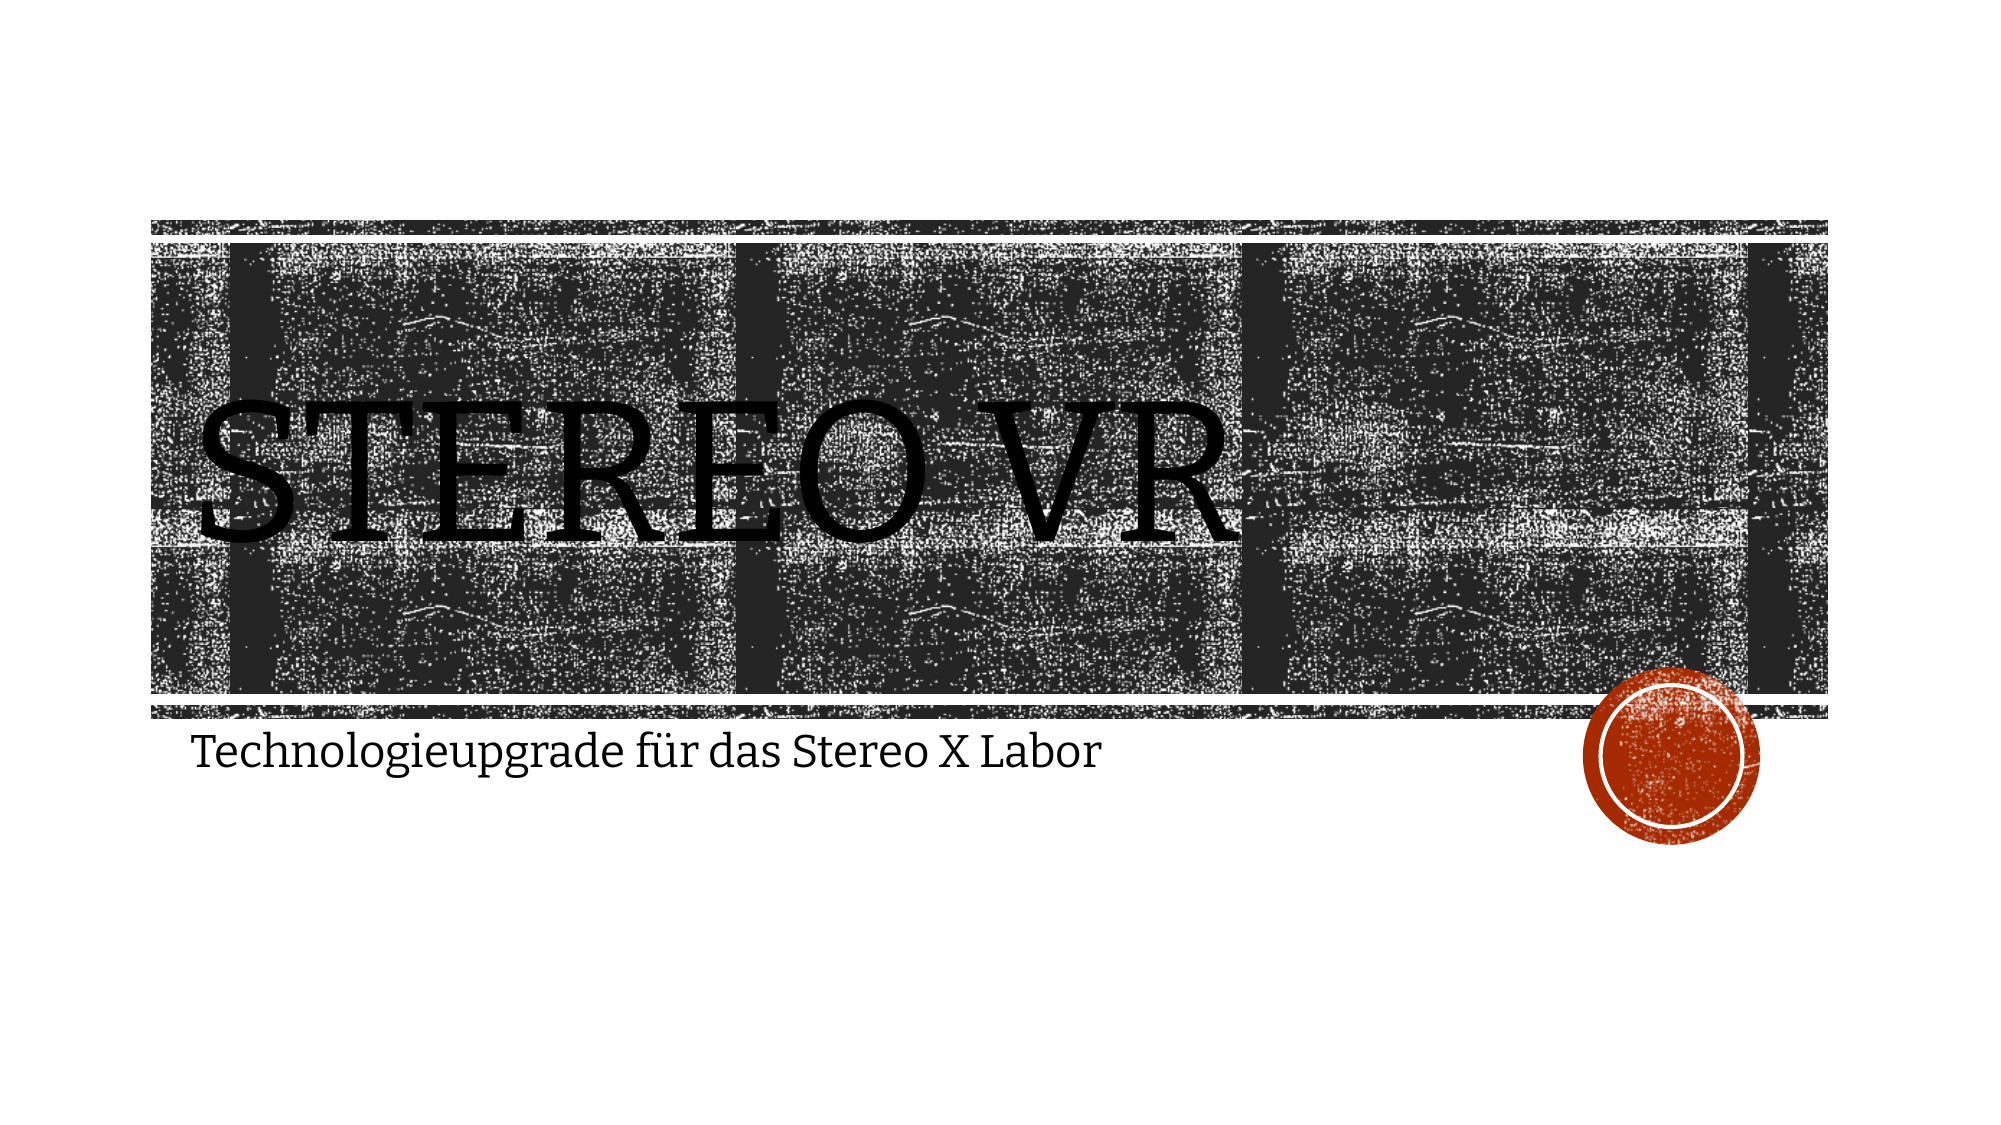

# Stereo VR
Technologieupgrade für das Stereo X Labor